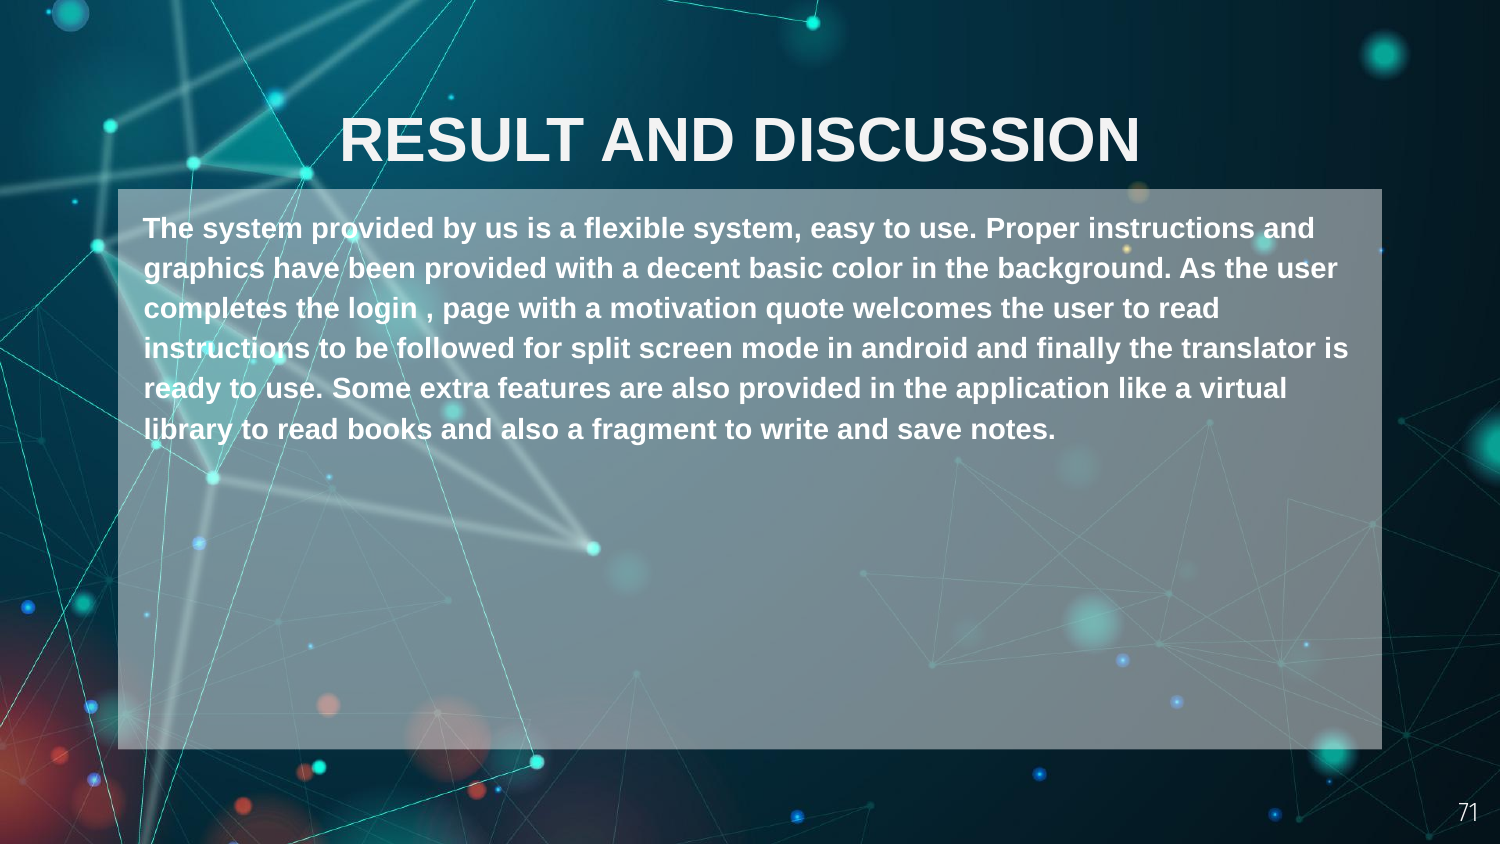

# RESULT AND DISCUSSION
The system provided by us is a flexible system, easy to use. Proper instructions and graphics have been provided with a decent basic color in the background. As the user completes the login , page with a motivation quote welcomes the user to read instructions to be followed for split screen mode in android and finally the translator is ready to use. Some extra features are also provided in the application like a virtual library to read books and also a fragment to write and save notes.

71